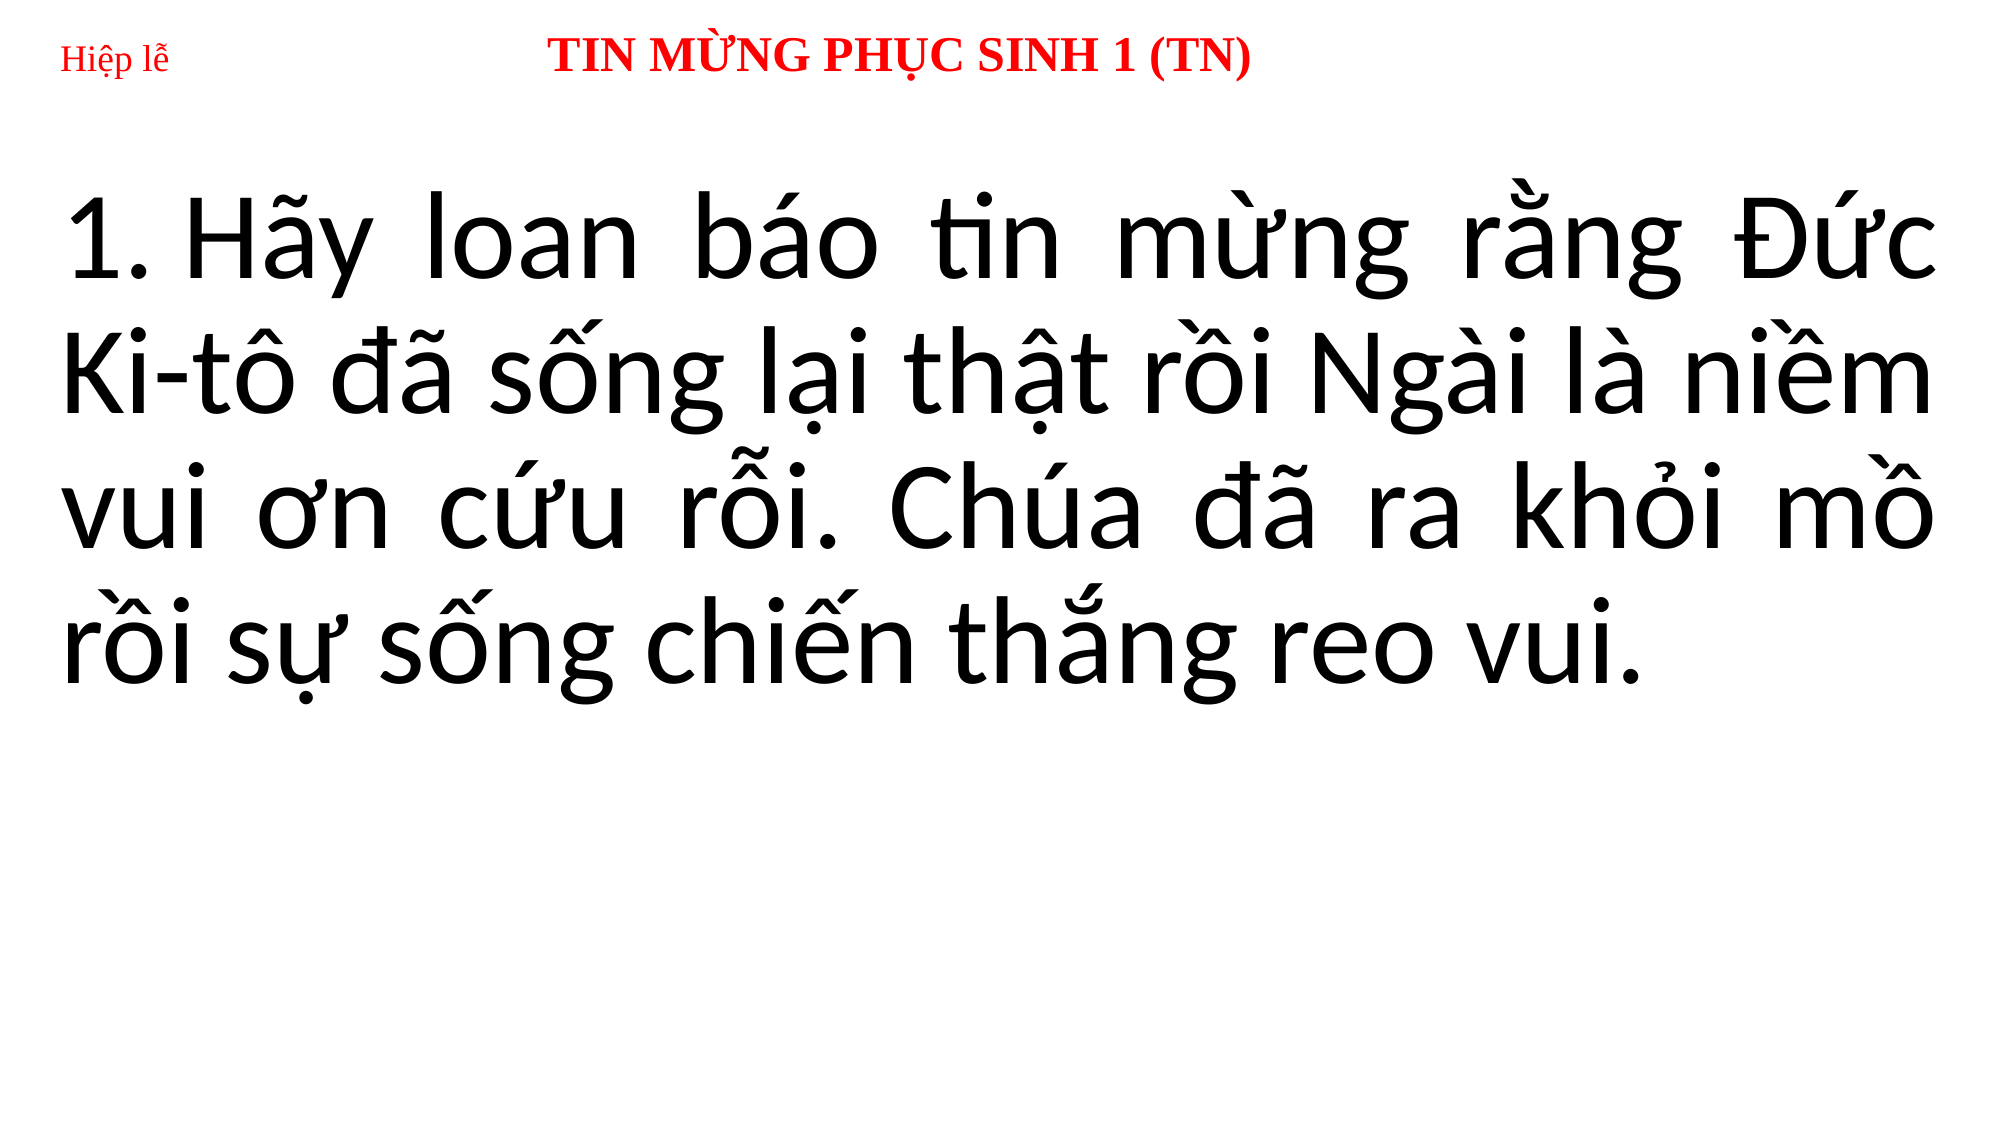

# Hiệp lễ 			    TIN MỪNG PHỤC SINH 1 (TN)
1. Hãy loan báo tin mừng rằng Đức Ki-tô đã sống lại thật rồi Ngài là niềm vui ơn cứu rỗi. Chúa đã ra khỏi mồ rồi sự sống chiến thắng reo vui.